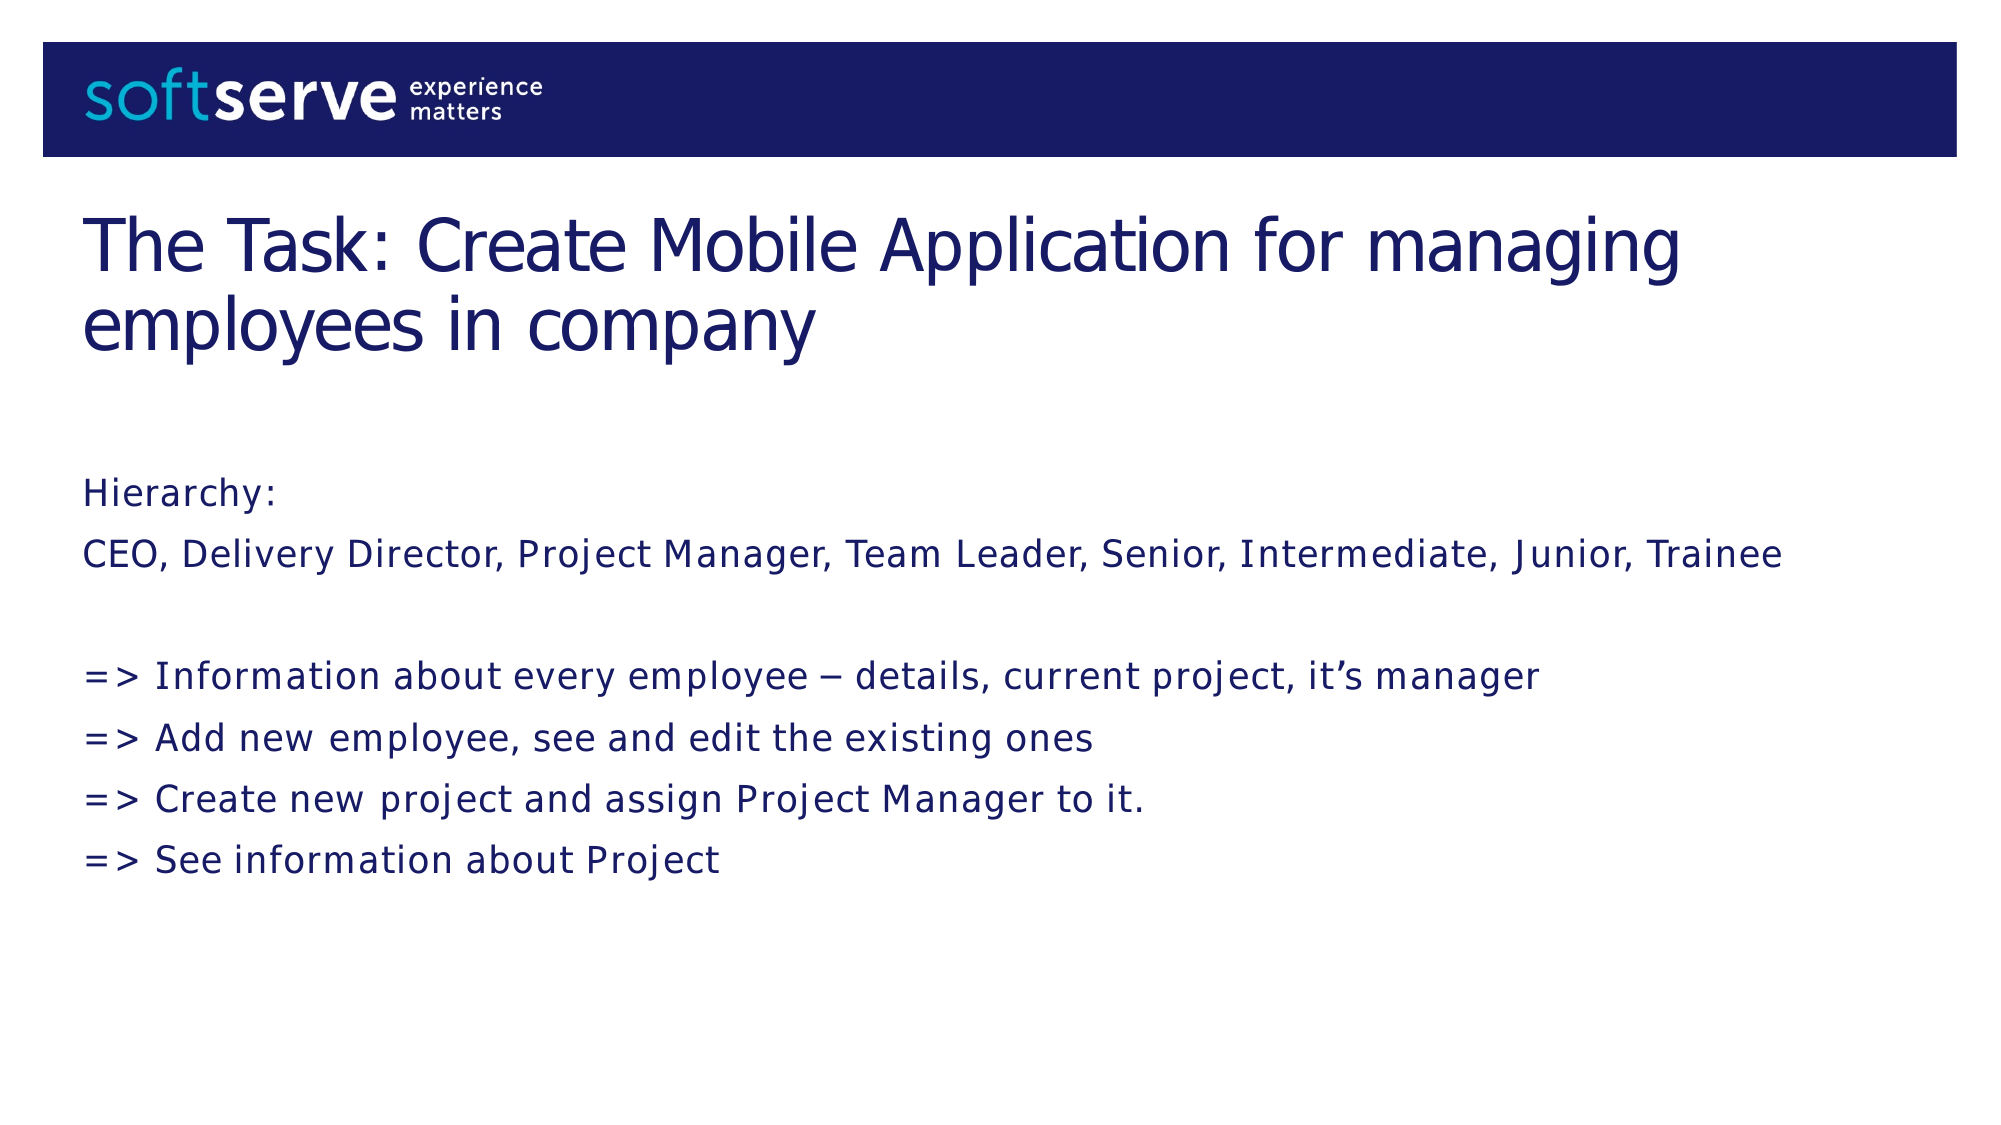

# The Task: Create Mobile Application for managing employees in company
Hierarchy:
CEO, Delivery Director, Project Manager, Team Leader, Senior, Intermediate, Junior, Trainee

=> Information about every employee – details, current project, it’s manager
=> Add new employee, see and edit the existing ones
=> Create new project and assign Project Manager to it.
=> See information about Project